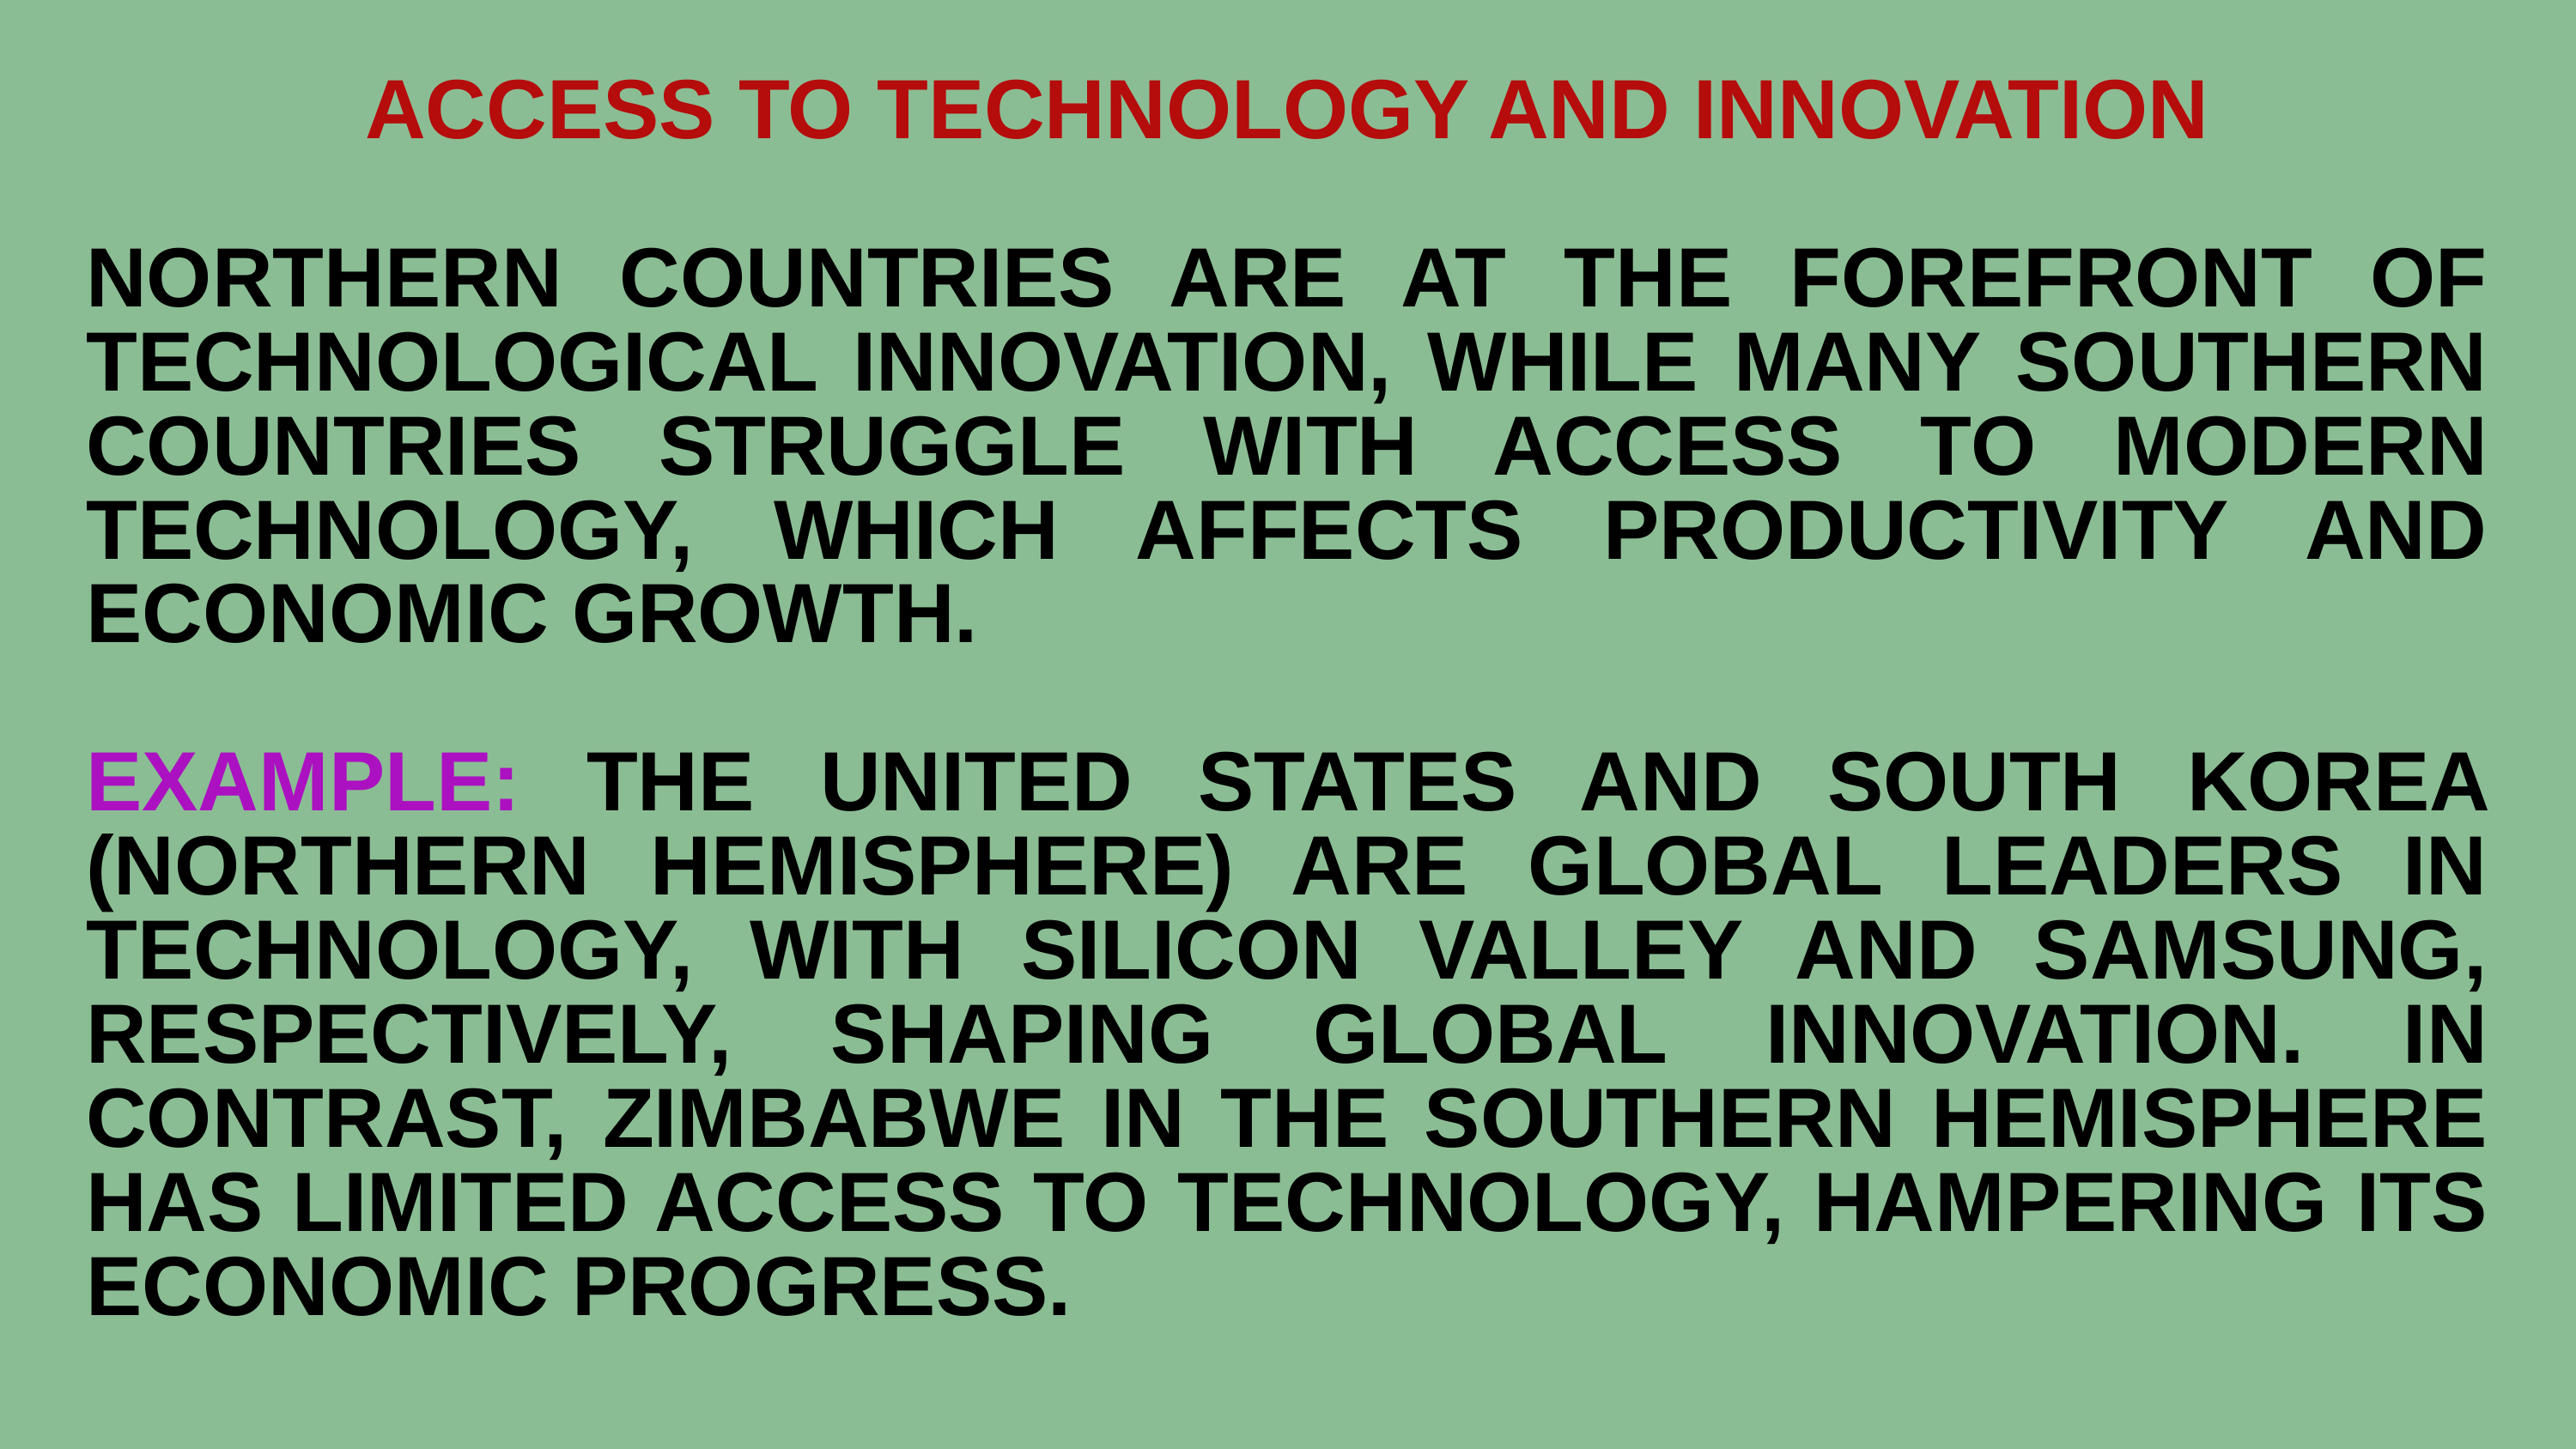

ACCESS TO TECHNOLOGY AND INNOVATION

NORTHERN COUNTRIES ARE AT THE FOREFRONT OF TECHNOLOGICAL INNOVATION, WHILE MANY SOUTHERN COUNTRIES STRUGGLE WITH ACCESS TO MODERN TECHNOLOGY, WHICH AFFECTS PRODUCTIVITY AND ECONOMIC GROWTH.

EXAMPLE: THE UNITED STATES AND SOUTH KOREA (NORTHERN HEMISPHERE) ARE GLOBAL LEADERS IN TECHNOLOGY, WITH SILICON VALLEY AND SAMSUNG, RESPECTIVELY, SHAPING GLOBAL INNOVATION. IN CONTRAST, ZIMBABWE IN THE SOUTHERN HEMISPHERE HAS LIMITED ACCESS TO TECHNOLOGY, HAMPERING ITS ECONOMIC PROGRESS.